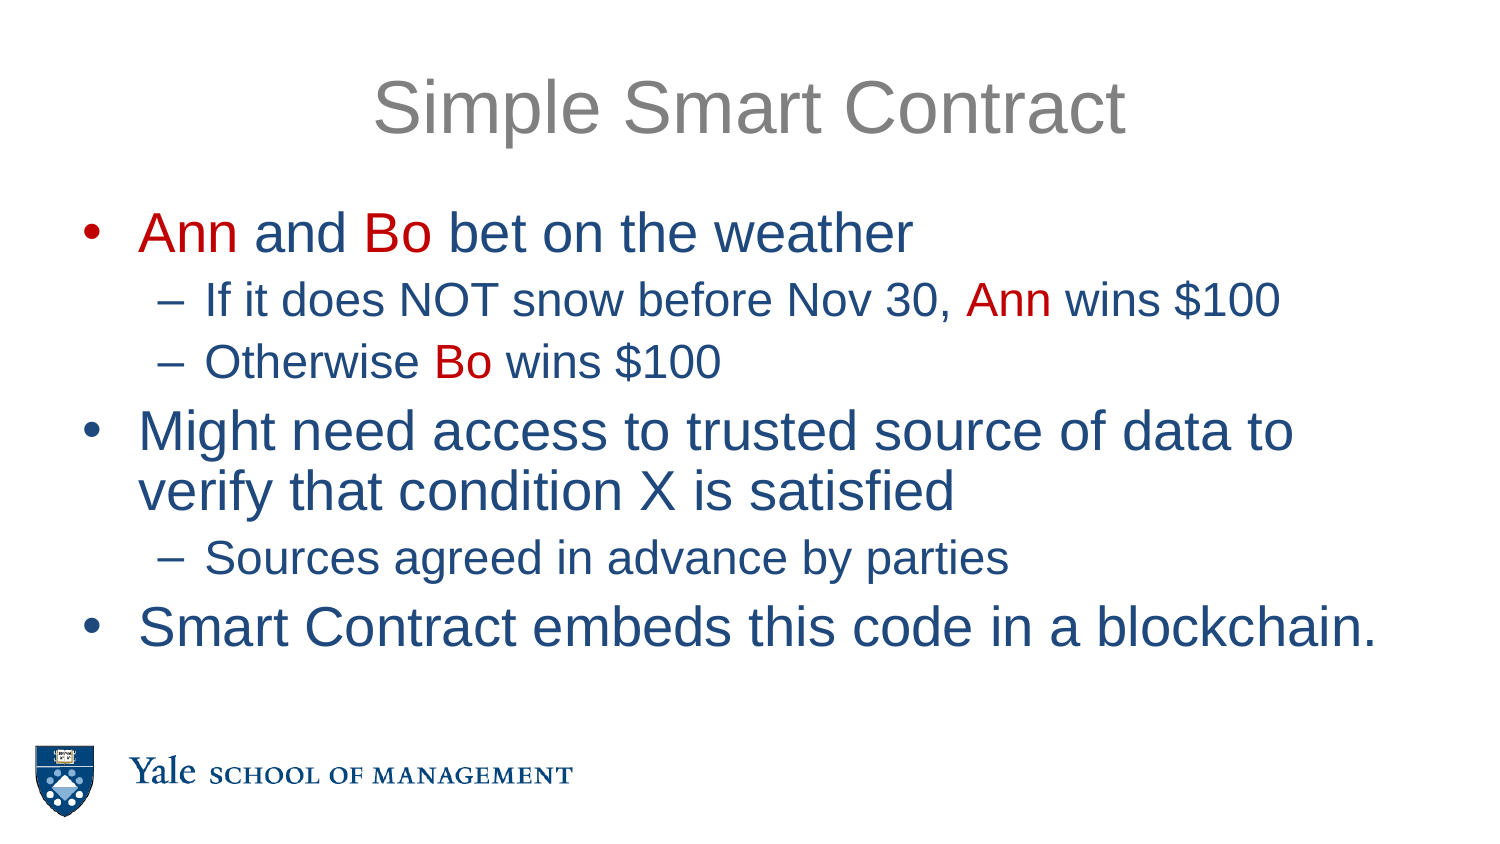

# Simple Smart Contract
Ann and Bo bet on the weather
If it does NOT snow before Nov 30, Ann wins $100
Otherwise Bo wins $100
Might need access to trusted source of data to verify that condition X is satisfied
Sources agreed in advance by parties
Smart Contract embeds this code in a blockchain.
30